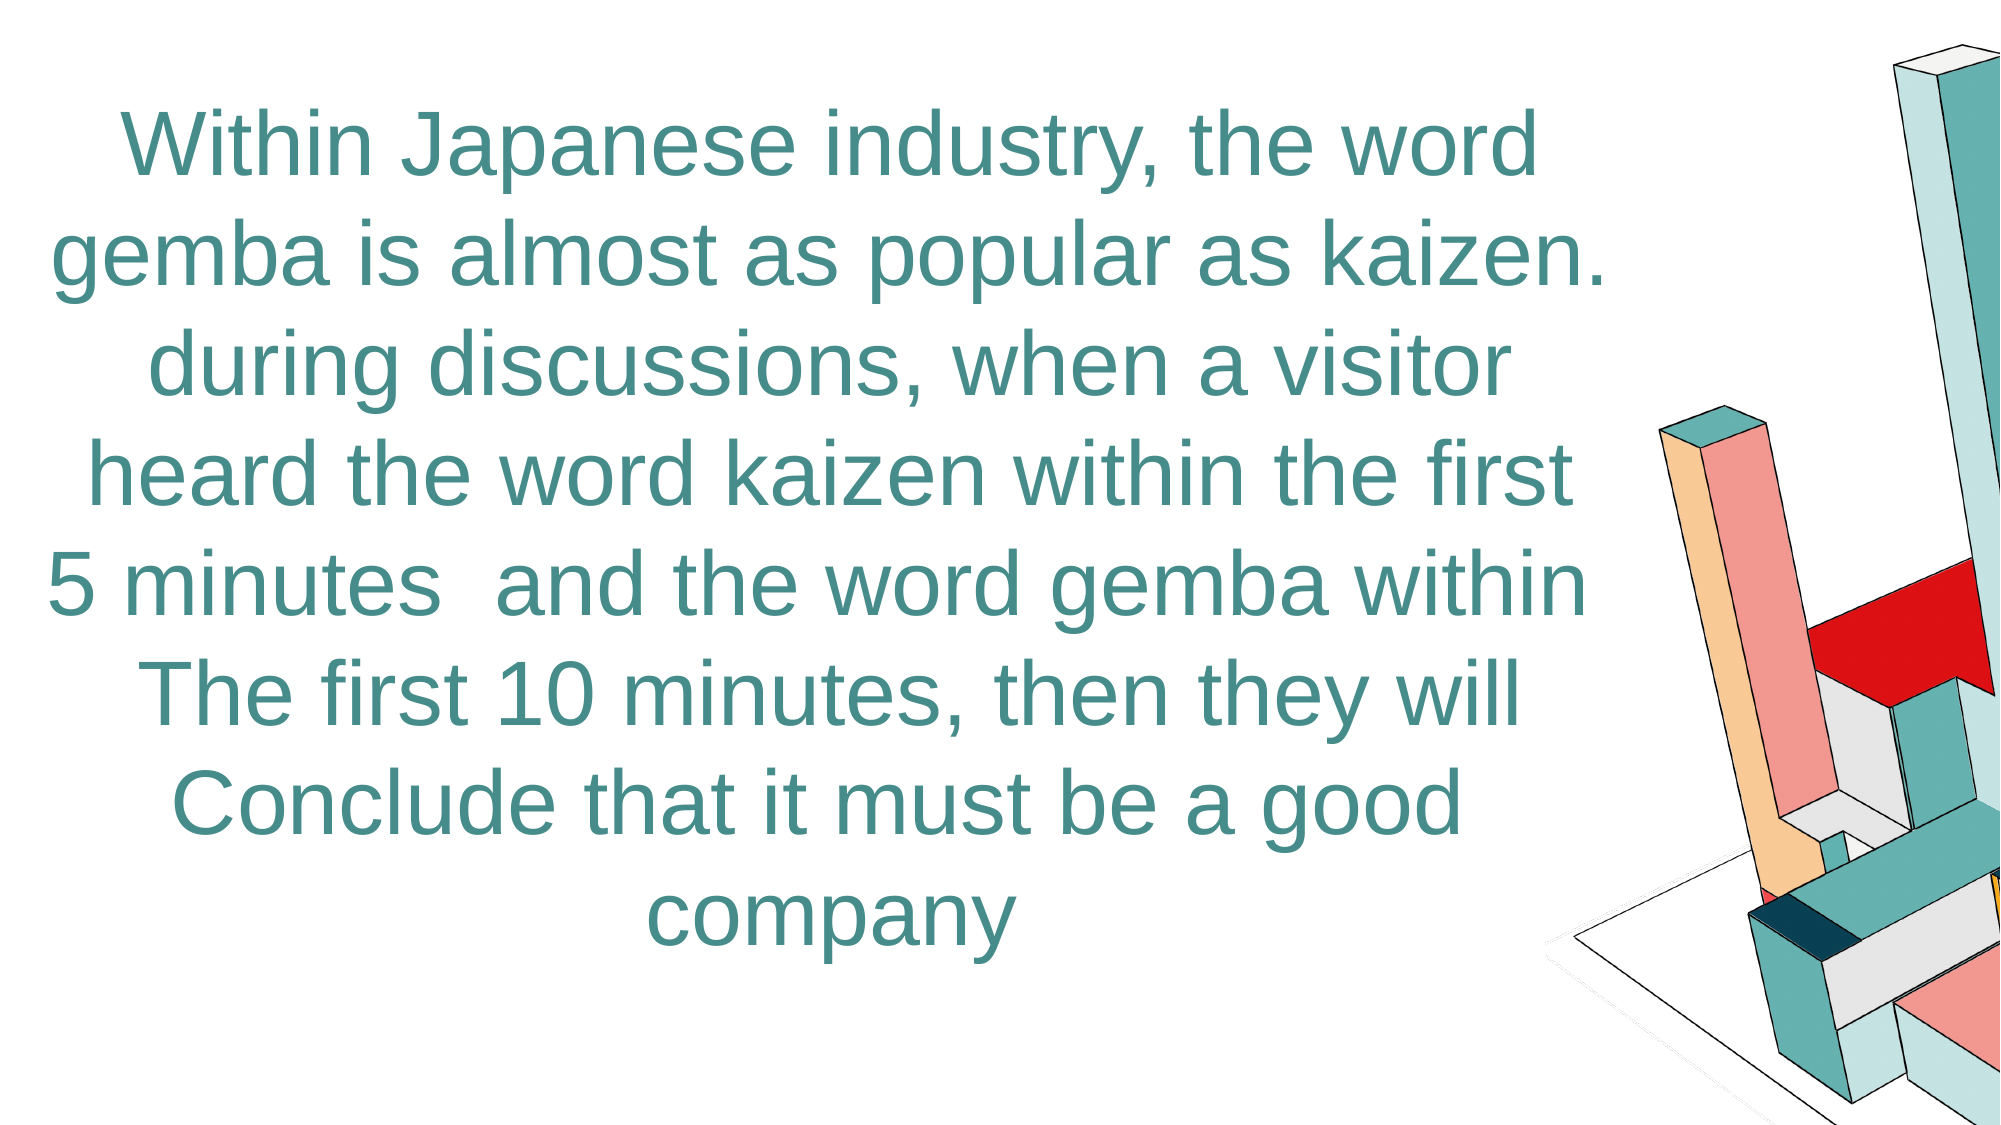

Within Japanese industry, the word
gemba is almost as popular as kaizen.
during discussions, when a visitor
heard the word kaizen within the first
5 minutes  and the word gemba within
The first 10 minutes, then they will
Conclude that it must be a good
company